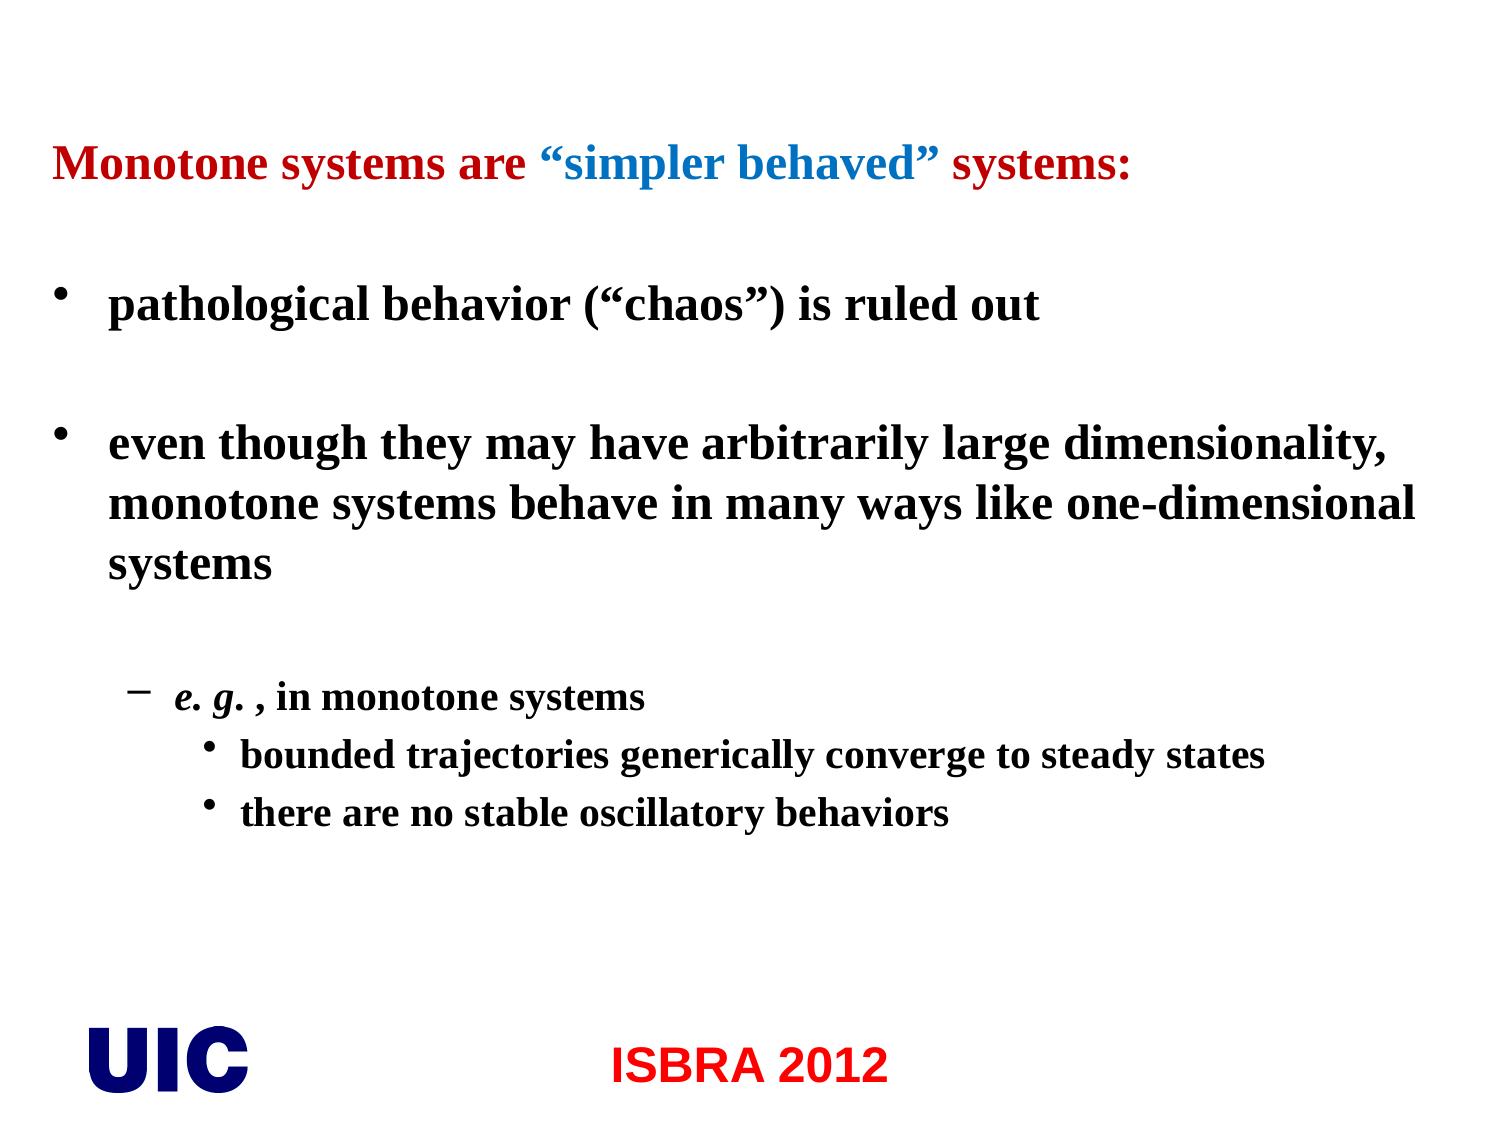

Monotone systems are “simpler behaved” systems:

pathological behavior (“chaos”) is ruled out

even though they may have arbitrarily large dimensionality, monotone systems behave in many ways like one-dimensional systems

e. g. , in monotone systems
bounded trajectories generically converge to steady states
there are no stable oscillatory behaviors
ISBRA 2012